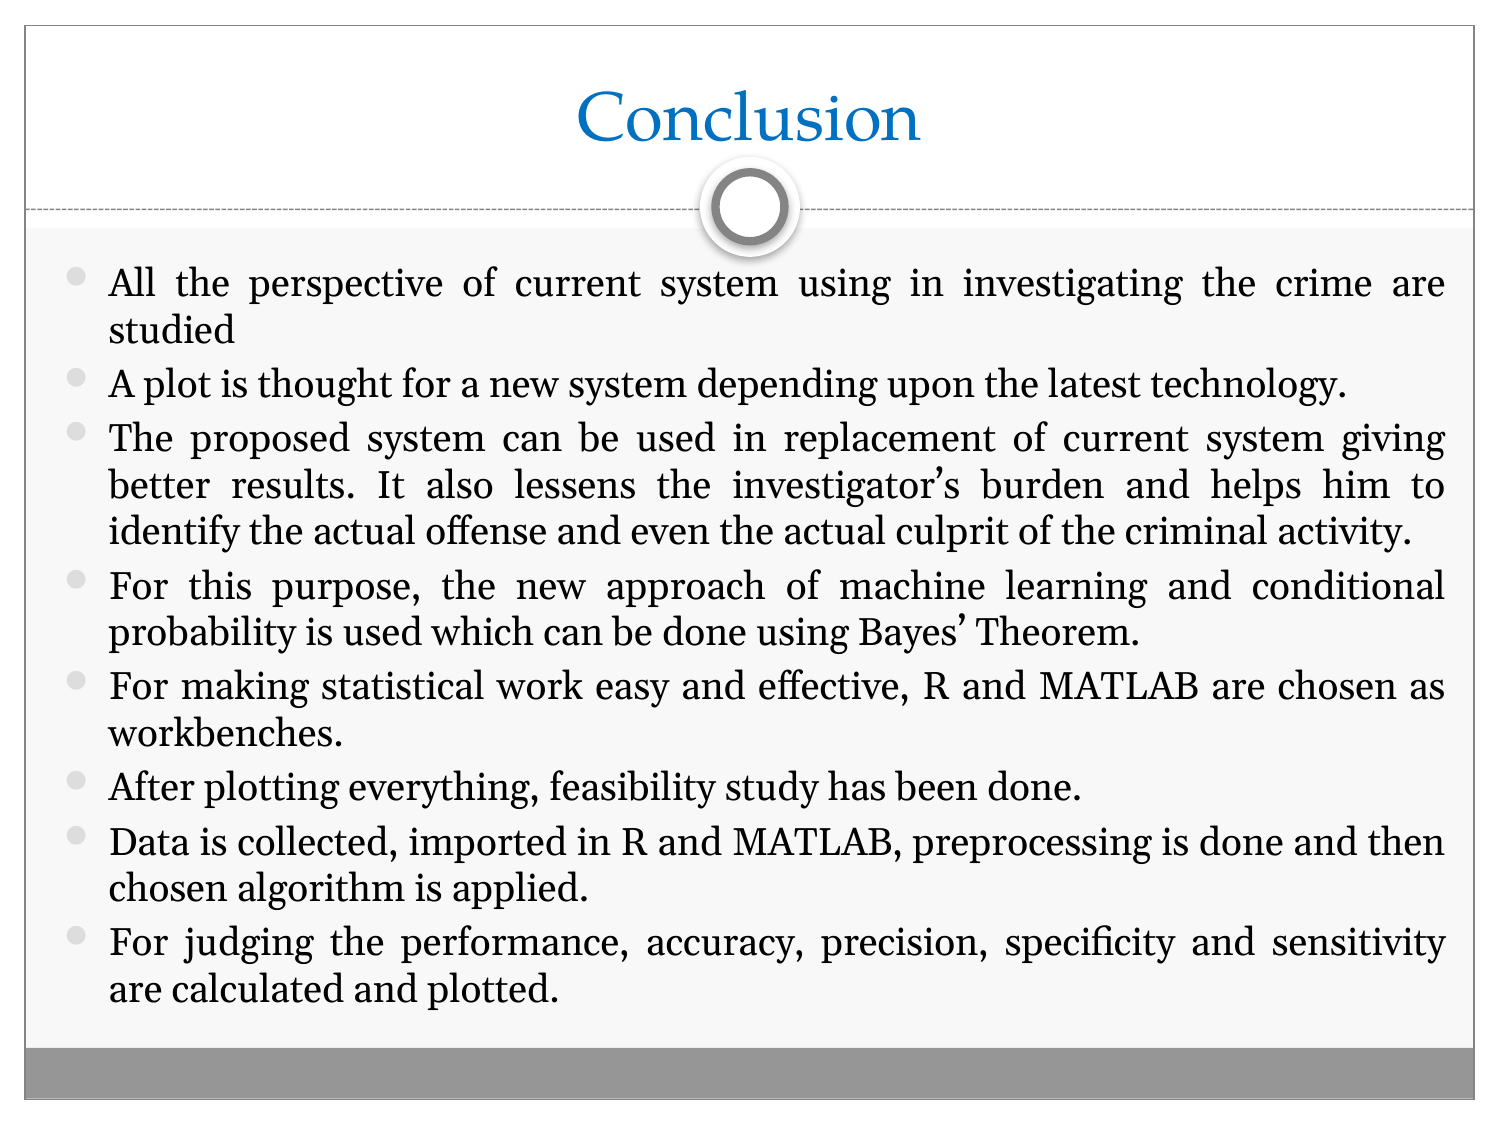

# Conclusion
All the perspective of current system using in investigating the crime are studied
A plot is thought for a new system depending upon the latest technology.
The proposed system can be used in replacement of current system giving better results. It also lessens the investigator’s burden and helps him to identify the actual offense and even the actual culprit of the criminal activity.
For this purpose, the new approach of machine learning and conditional probability is used which can be done using Bayes’ Theorem.
For making statistical work easy and effective, R and MATLAB are chosen as workbenches.
After plotting everything, feasibility study has been done.
Data is collected, imported in R and MATLAB, preprocessing is done and then chosen algorithm is applied.
For judging the performance, accuracy, precision, specificity and sensitivity are calculated and plotted.